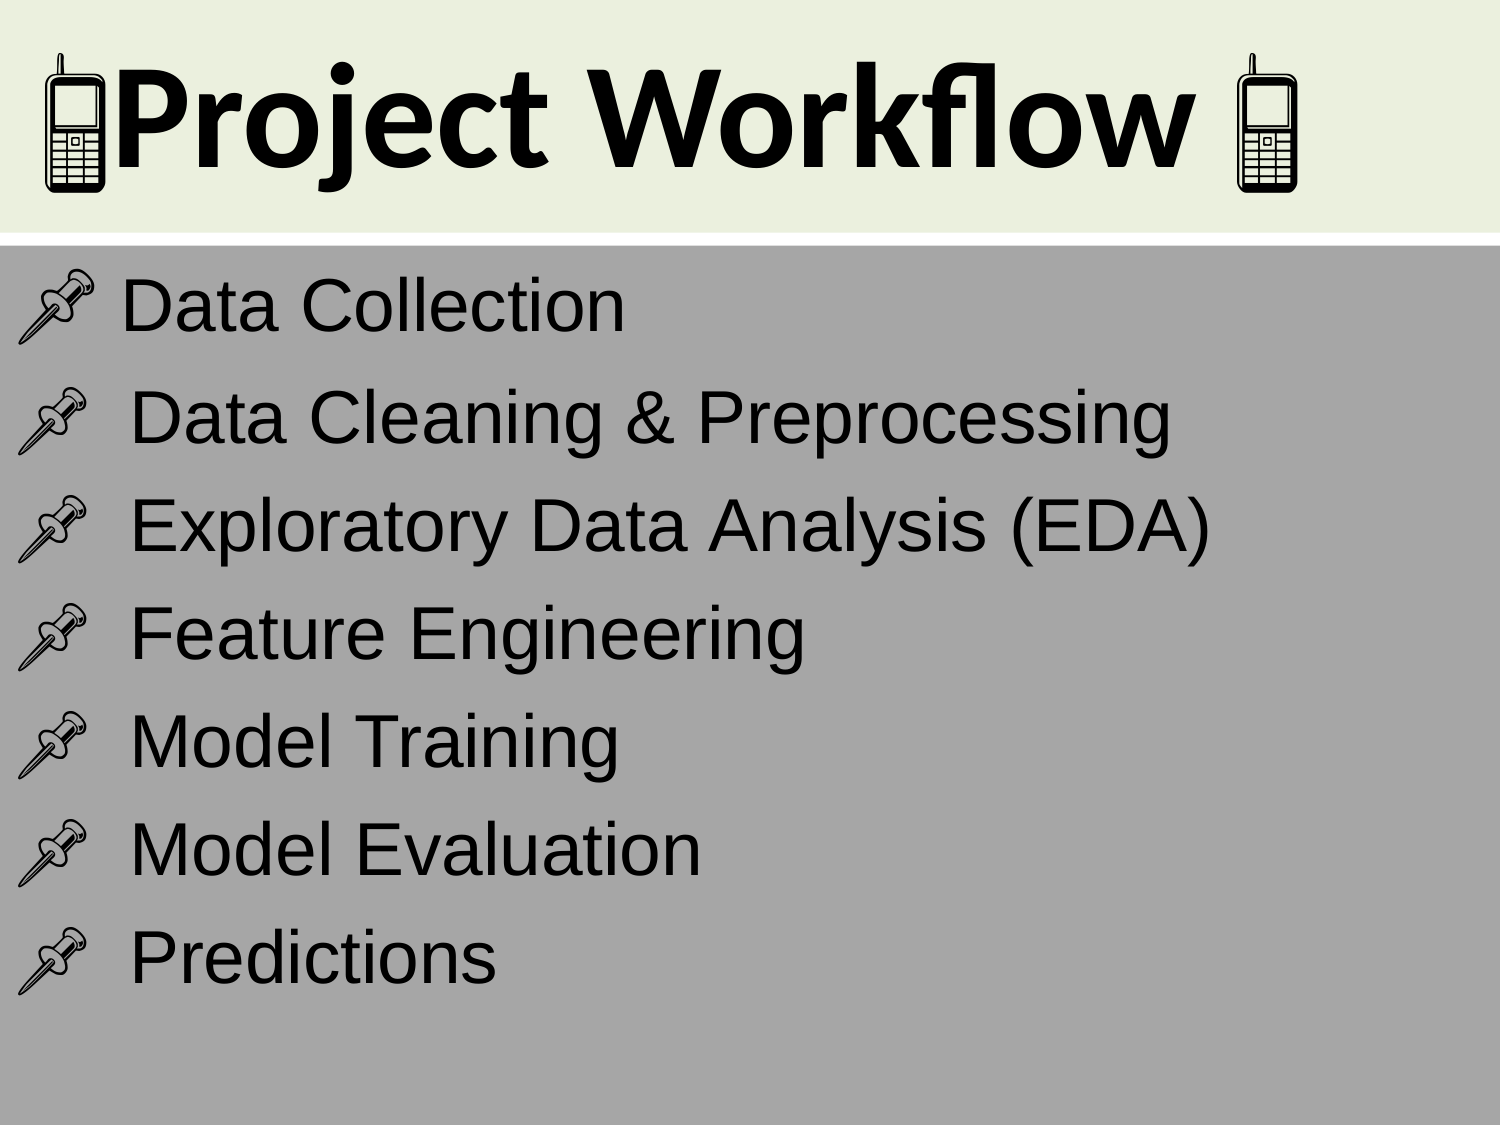

# 📱Project Workflow 📱
📌 Data Collection
📌	Data Cleaning & Preprocessing
📌	Exploratory Data Analysis (EDA)
📌	Feature Engineering
📌	Model Training
📌	Model Evaluation
📌	Predictions